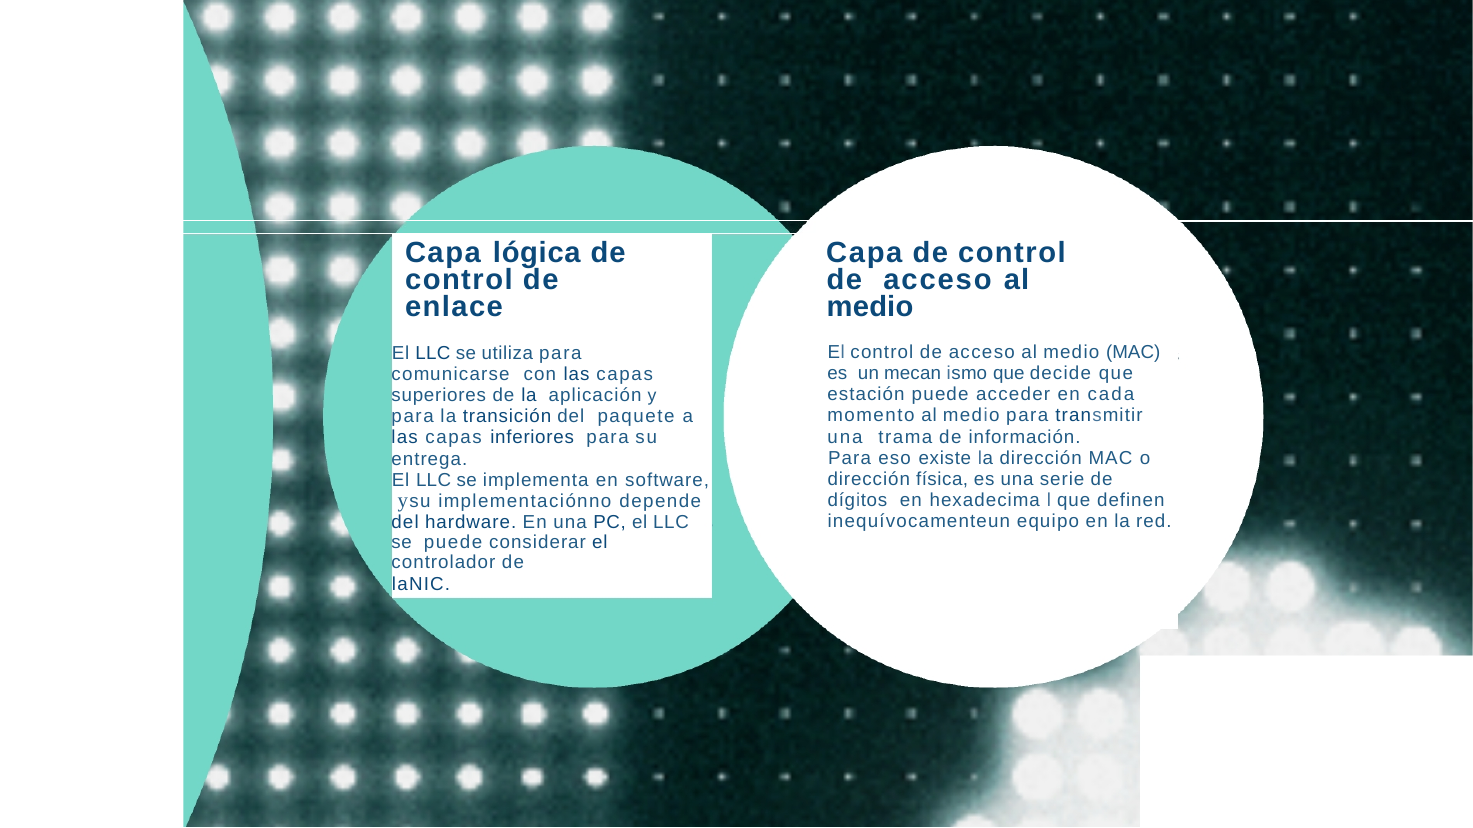

# Capa lógica de  control de enlace
Capa de control de  acceso al medio
El control de acceso al medio (MAC) es  un mecan ismo que decide que  estación puede acceder en cada  momento al medio para transmitir una  trama de información.
Para eso existe la dirección MAC o  dirección física, es una serie de dígitos  en hexadecima l que definen  inequívocamenteun equipo en la red.
El LLC se utiliza para comunicarse  con las capas superiores de la  aplicación y para la transición del  paquete a las capas inferiores  para su entrega.
El LLC se implementa en software,  ysu implementaciónno depende  del hardware. En una PC, el LLC se  puede considerar el controlador de
laNIC.